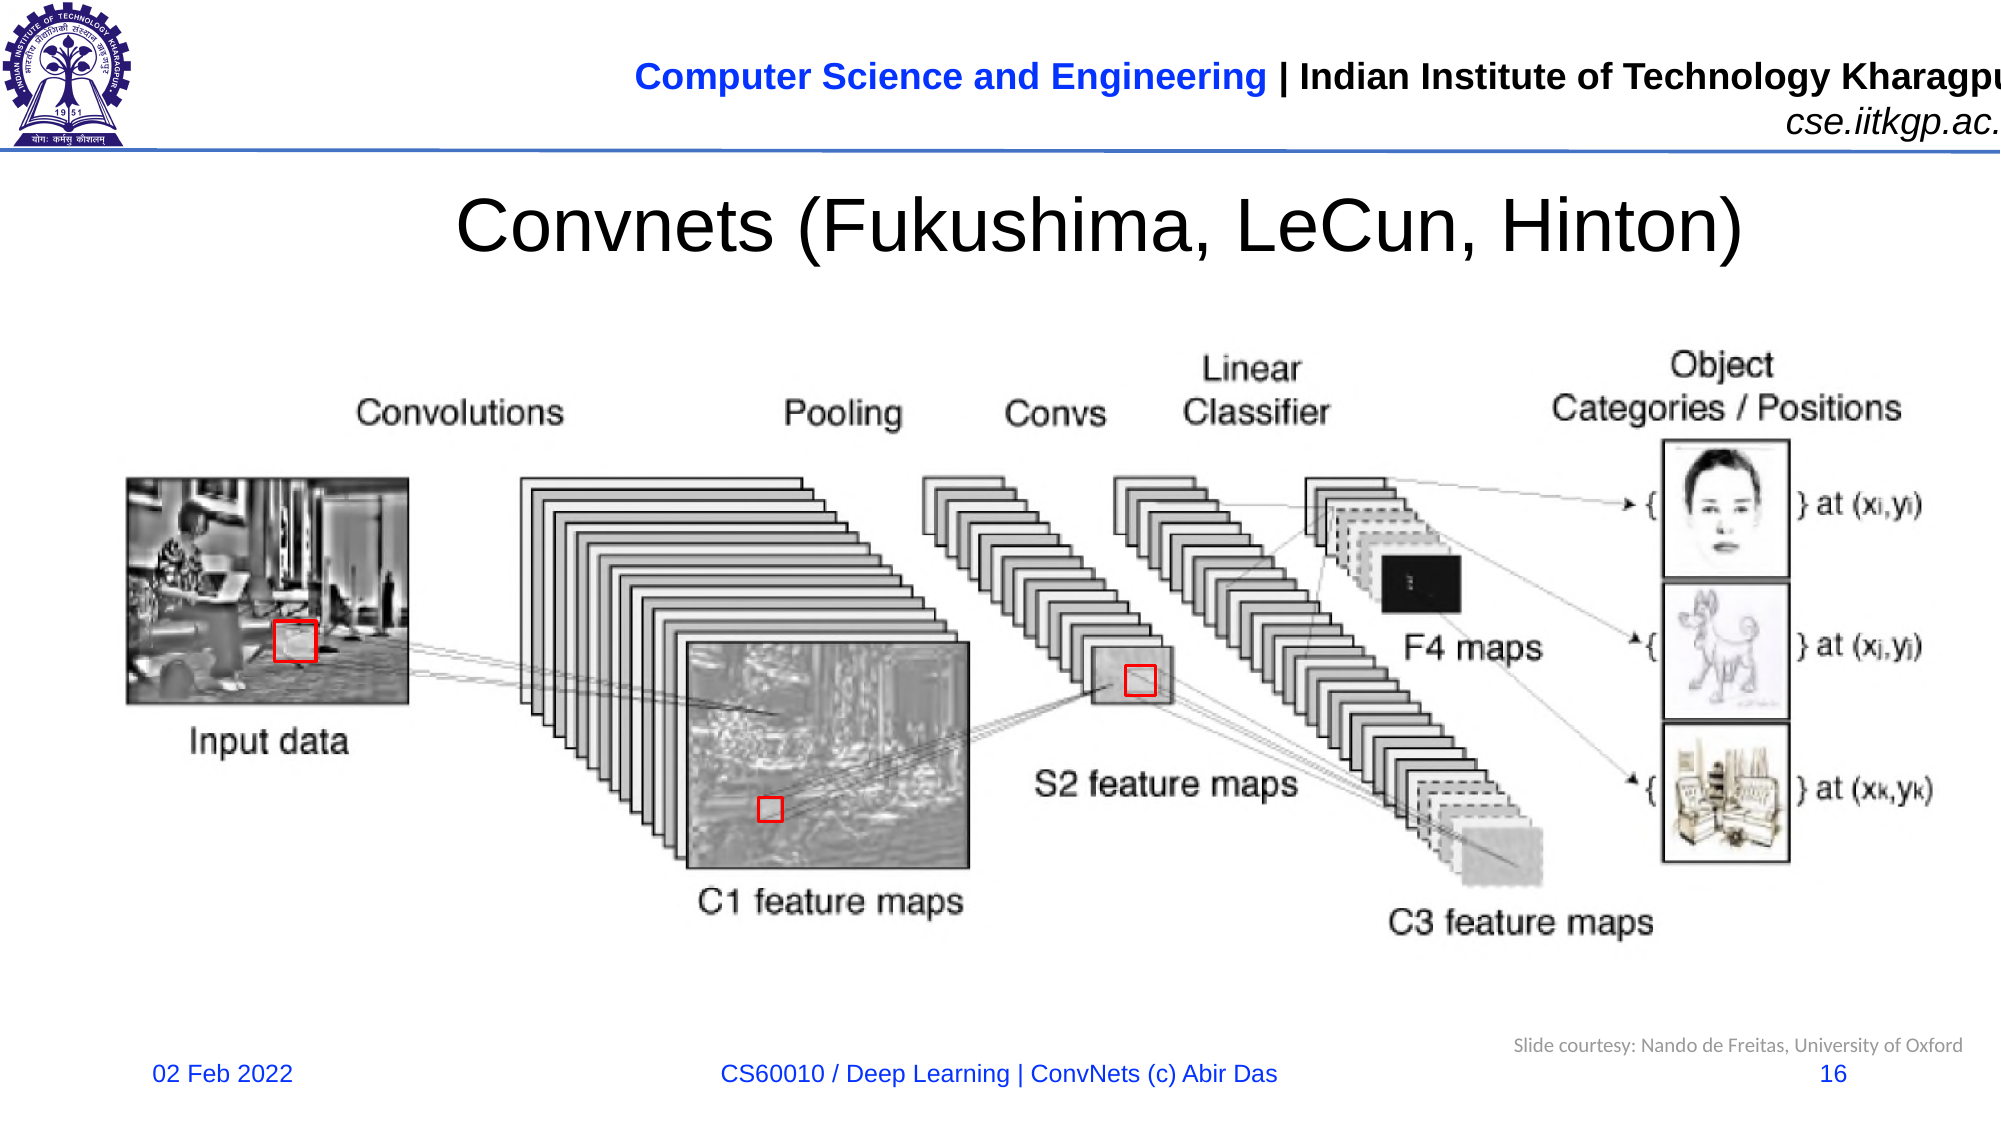

# Convnets (Fukushima, LeCun, Hinton)

Slide courtesy: Nando de Freitas, University of Oxford
02 Feb 2022
CS60010 / Deep Learning | ConvNets (c) Abir Das
16